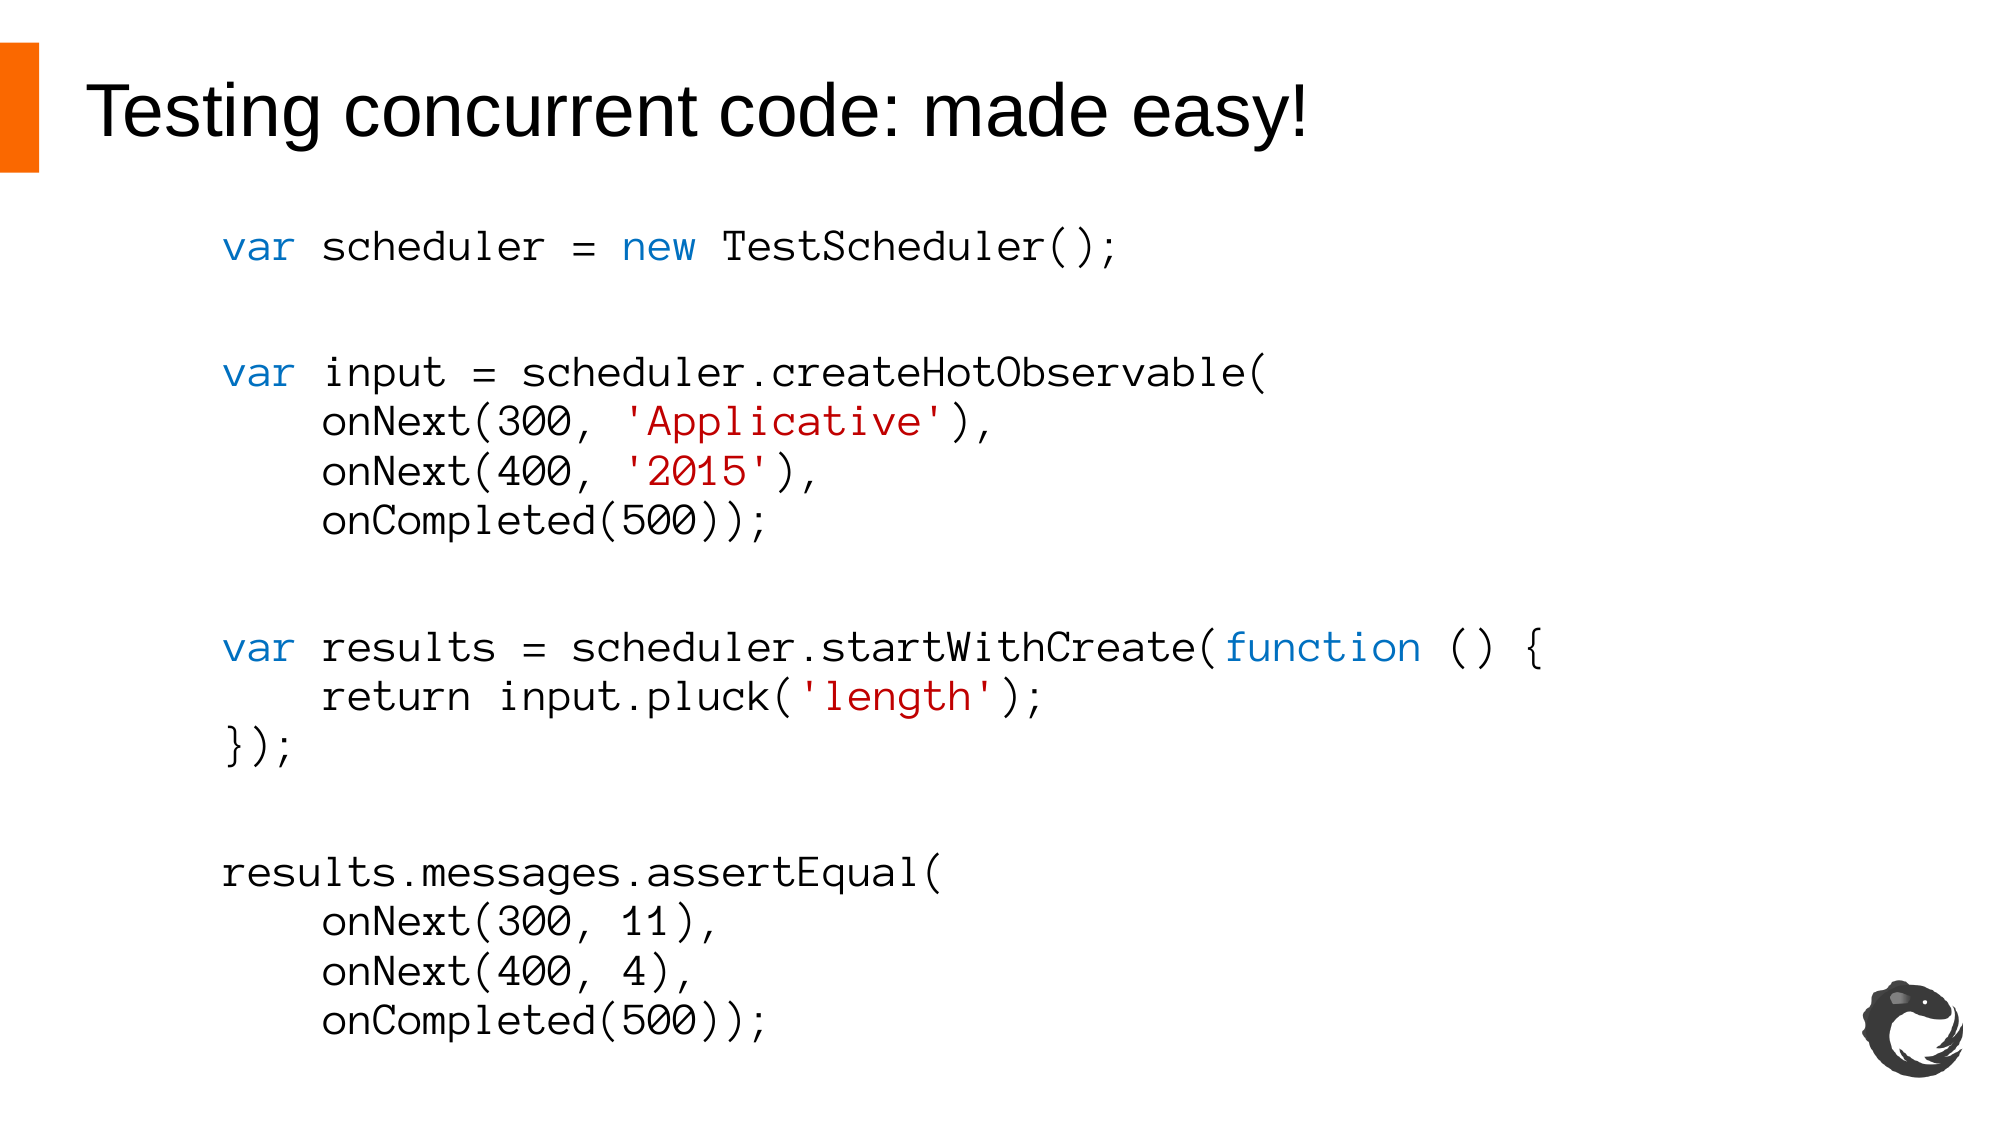

# Testing concurrent code: made easy!
var scheduler = new TestScheduler();

var input = scheduler.createHotObservable(
    onNext(300, 'Applicative'),
    onNext(400, '2015'),
    onCompleted(500));

var results = scheduler.startWithCreate(function () {
    return input.pluck('length');
});

results.messages.assertEqual(
    onNext(300, 11),
    onNext(400, 4),
    onCompleted(500));